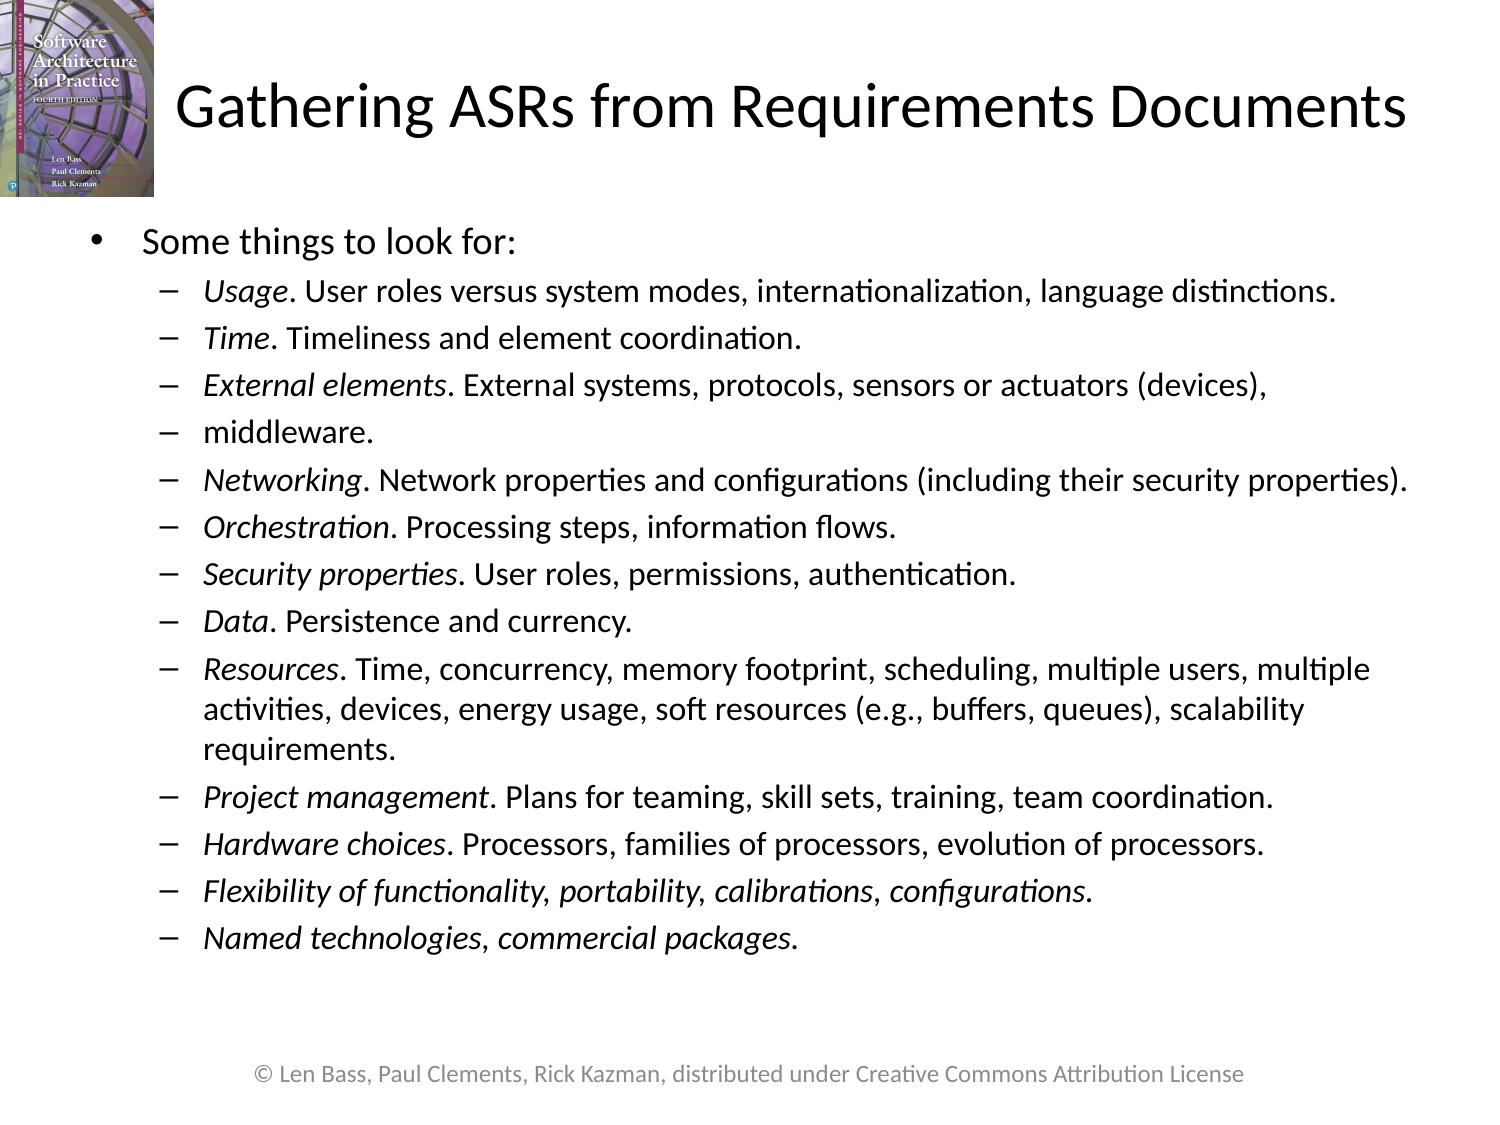

# Gathering ASRs from Requirements Documents
Some things to look for:
Usage. User roles versus system modes, internationalization, language distinctions.
Time. Timeliness and element coordination.
External elements. External systems, protocols, sensors or actuators (devices),
middleware.
Networking. Network properties and configurations (including their security properties).
Orchestration. Processing steps, information flows.
Security properties. User roles, permissions, authentication.
Data. Persistence and currency.
Resources. Time, concurrency, memory footprint, scheduling, multiple users, multiple activities, devices, energy usage, soft resources (e.g., buffers, queues), scalability requirements.
Project management. Plans for teaming, skill sets, training, team coordination.
Hardware choices. Processors, families of processors, evolution of processors.
Flexibility of functionality, portability, calibrations, configurations.
Named technologies, commercial packages.

© Len Bass, Paul Clements, Rick Kazman, distributed under Creative Commons Attribution License